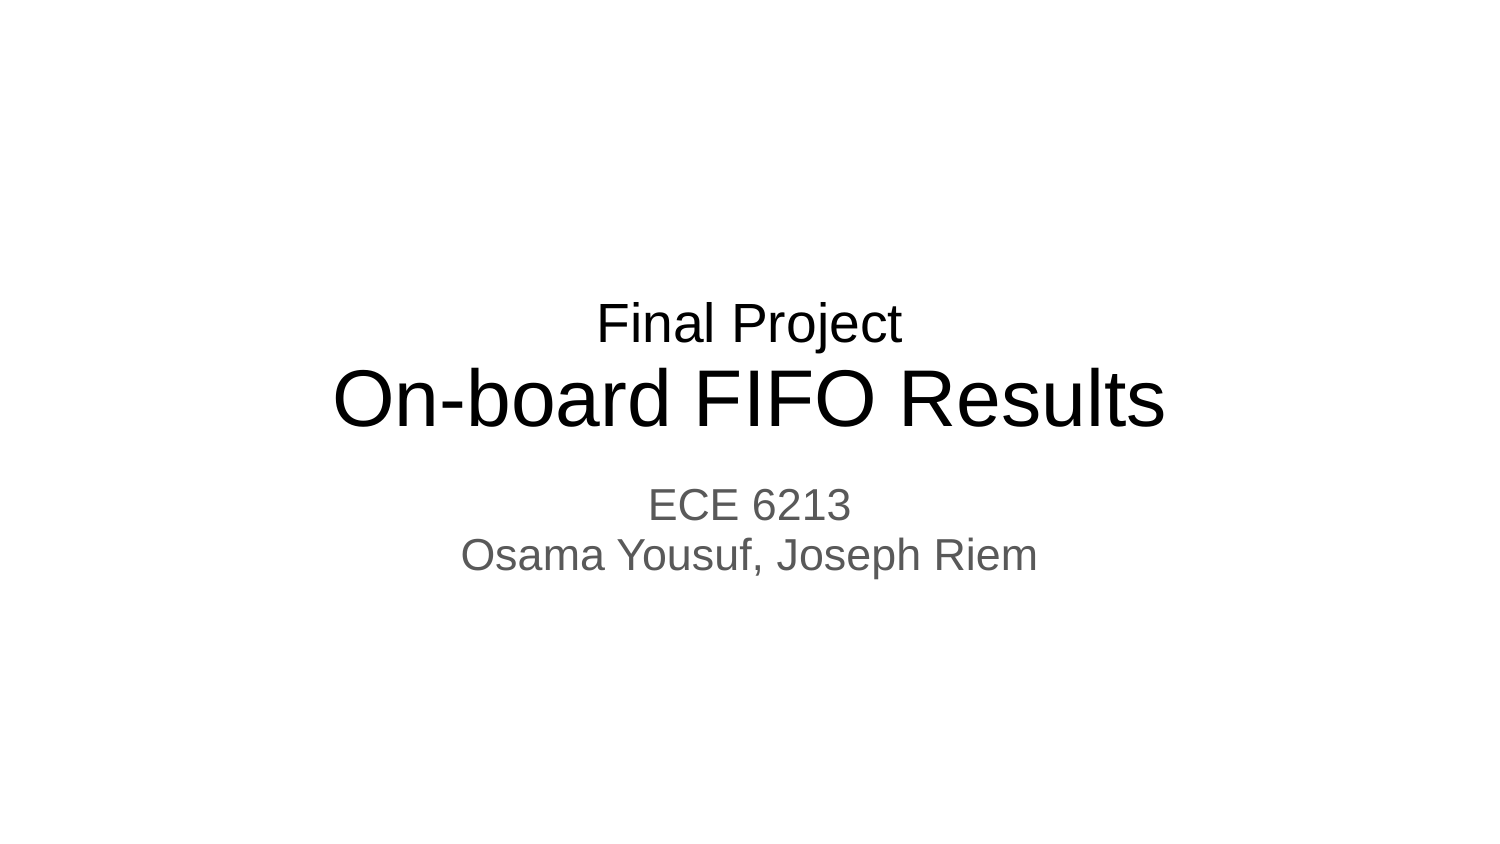

# Final Project On-board FIFO Results
ECE 6213
Osama Yousuf, Joseph Riem